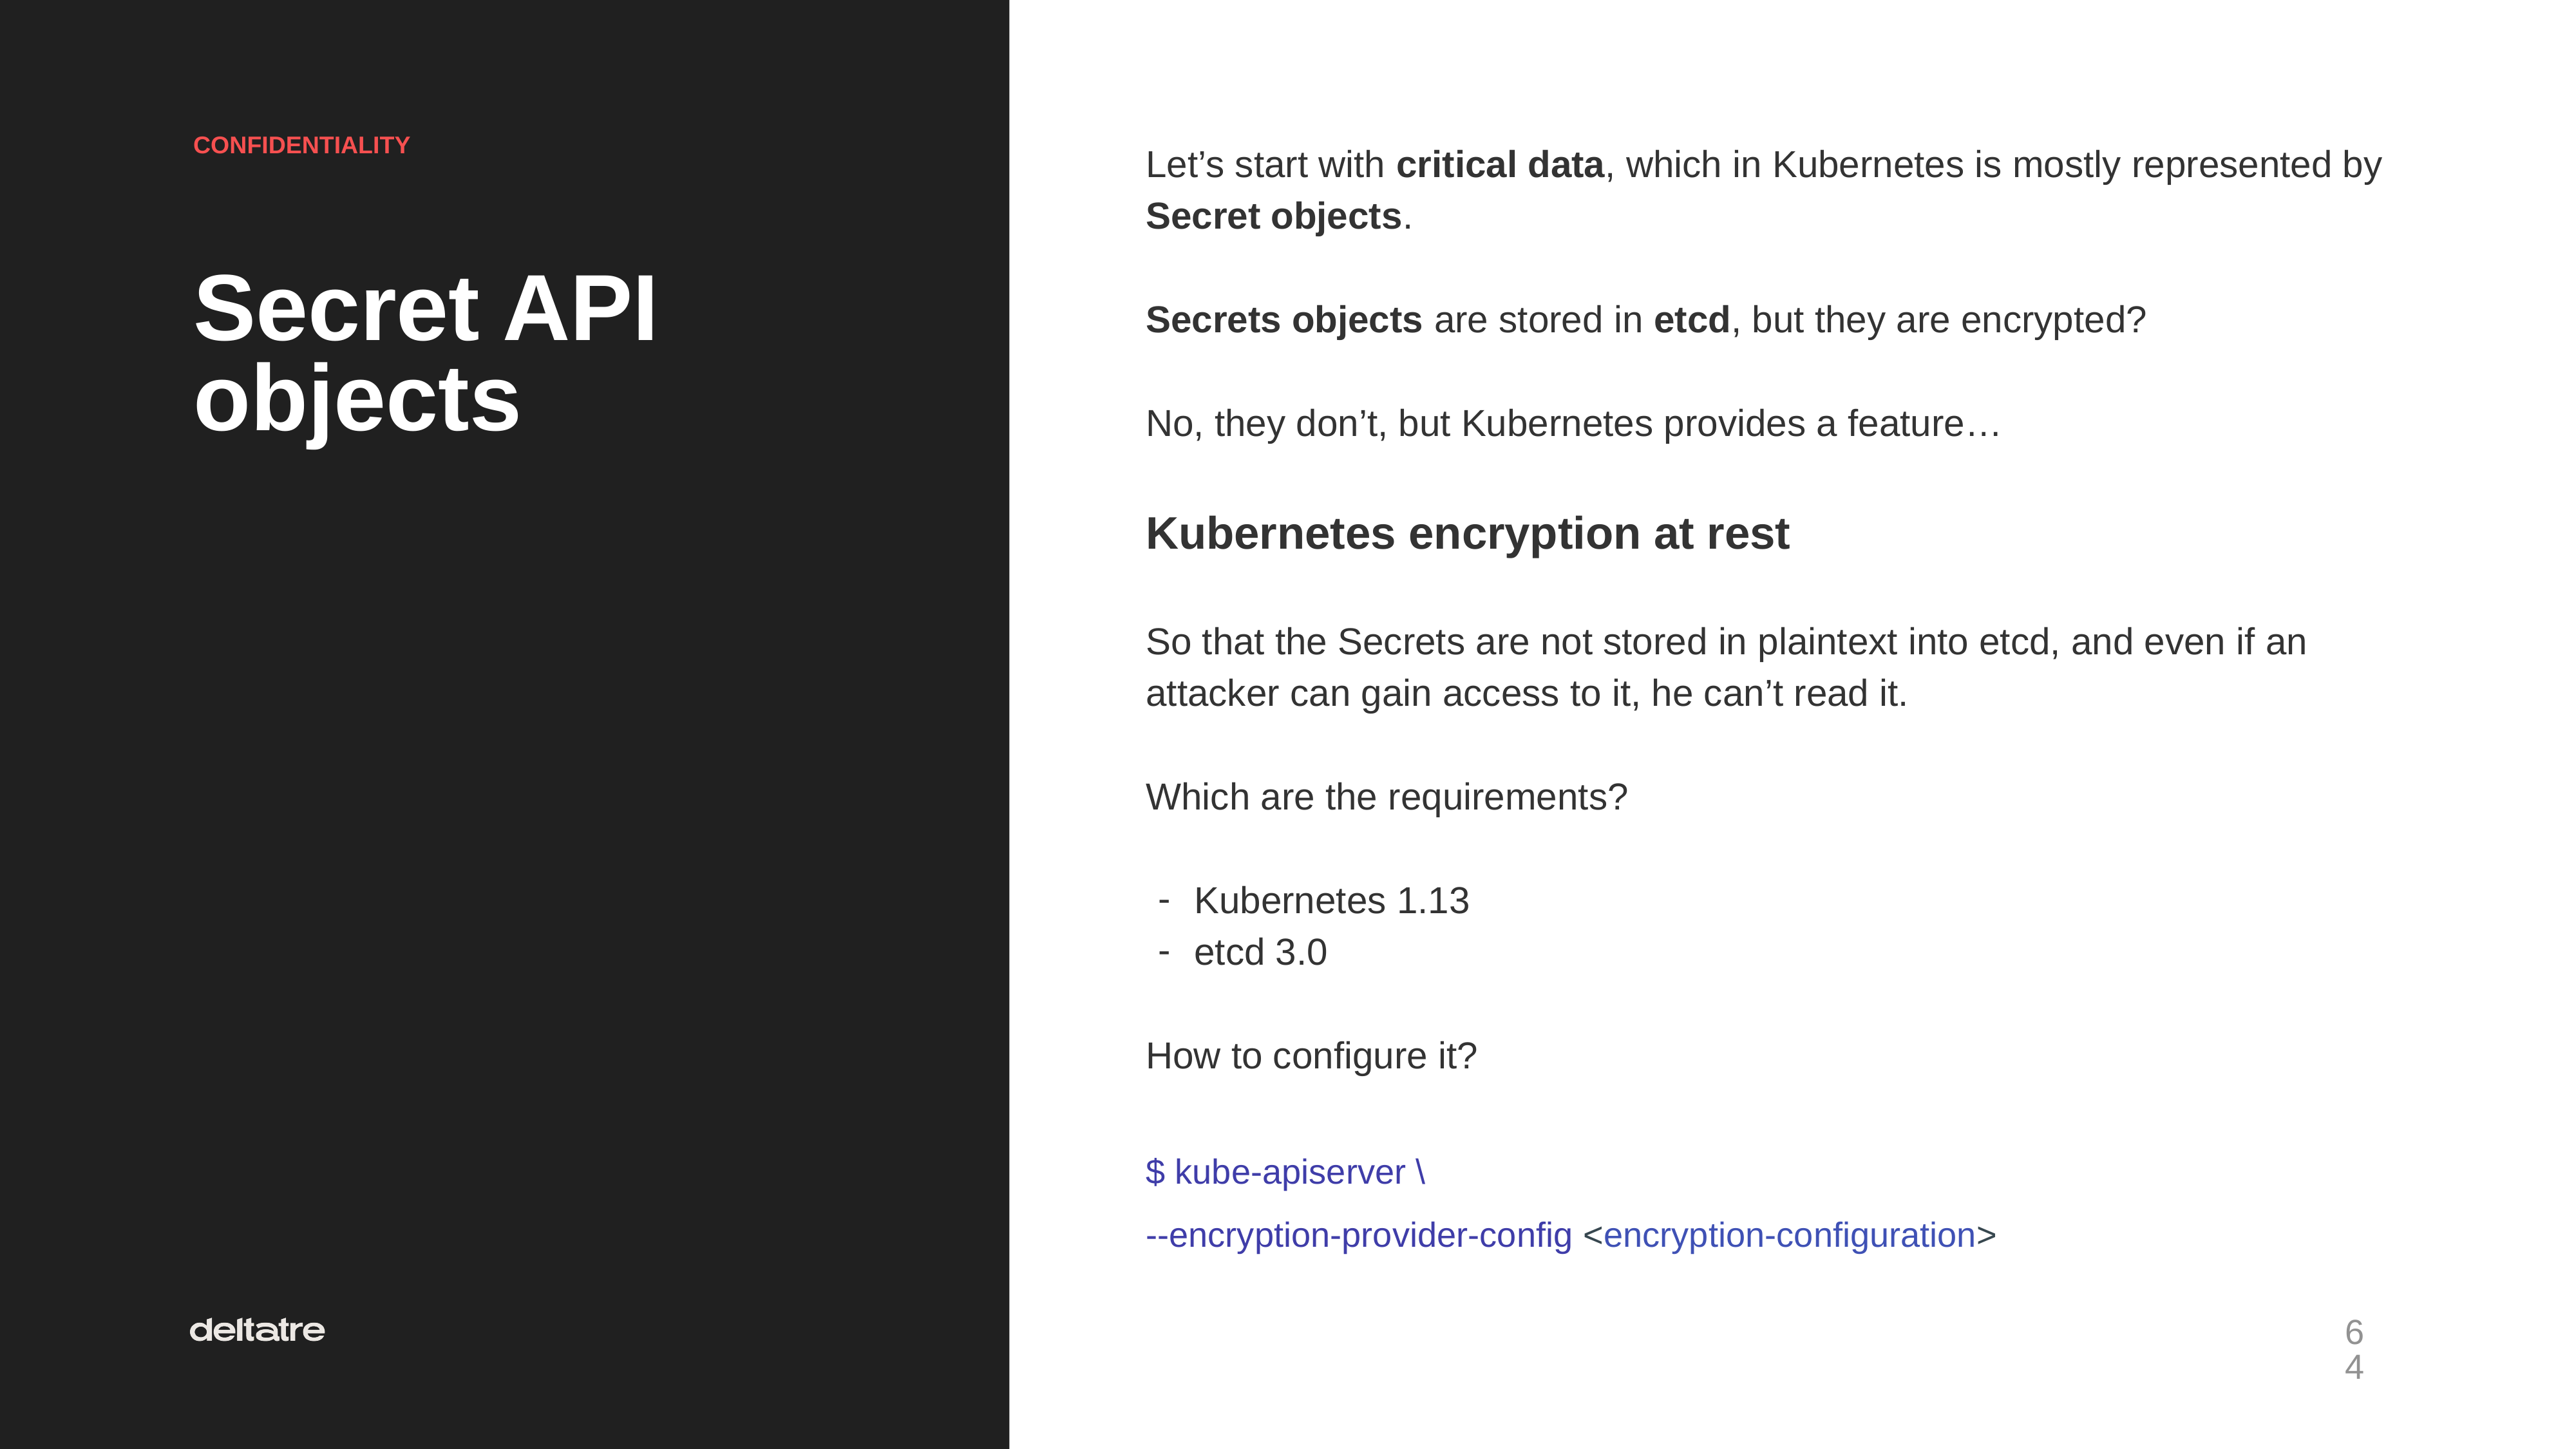

CONFIDENTIALITY
Let’s start with critical data, which in Kubernetes is mostly represented by Secret objects.

Secrets objects are stored in etcd, but they are encrypted?

No, they don’t, but Kubernetes provides a feature…

Kubernetes encryption at rest

So that the Secrets are not stored in plaintext into etcd, and even if an attacker can gain access to it, he can’t read it.

Which are the requirements?

Kubernetes 1.13
etcd 3.0

How to configure it?

$ kube-apiserver \
--encryption-provider-config <encryption-configuration>

Secret API objects
64